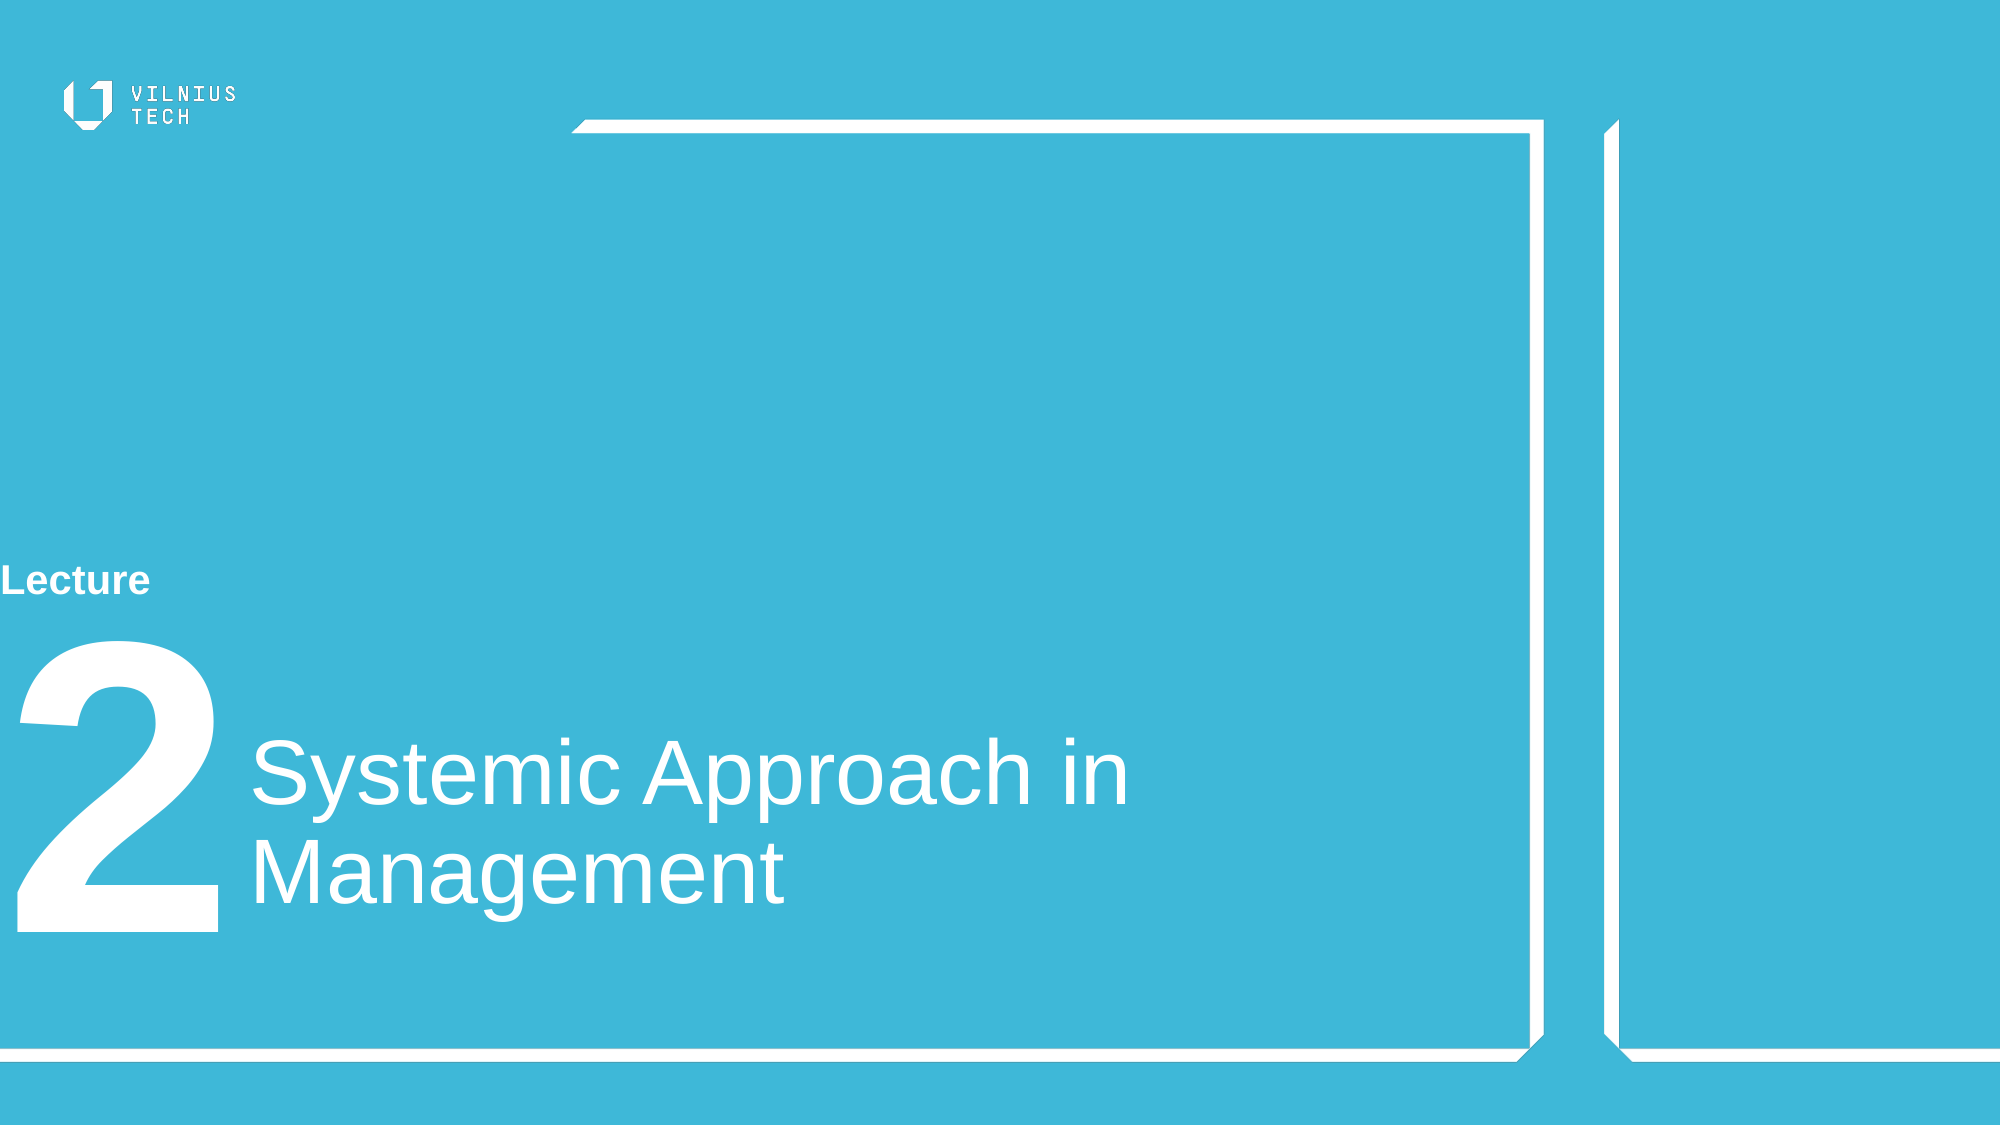

Lecture
# Systemic Approach in Management
2